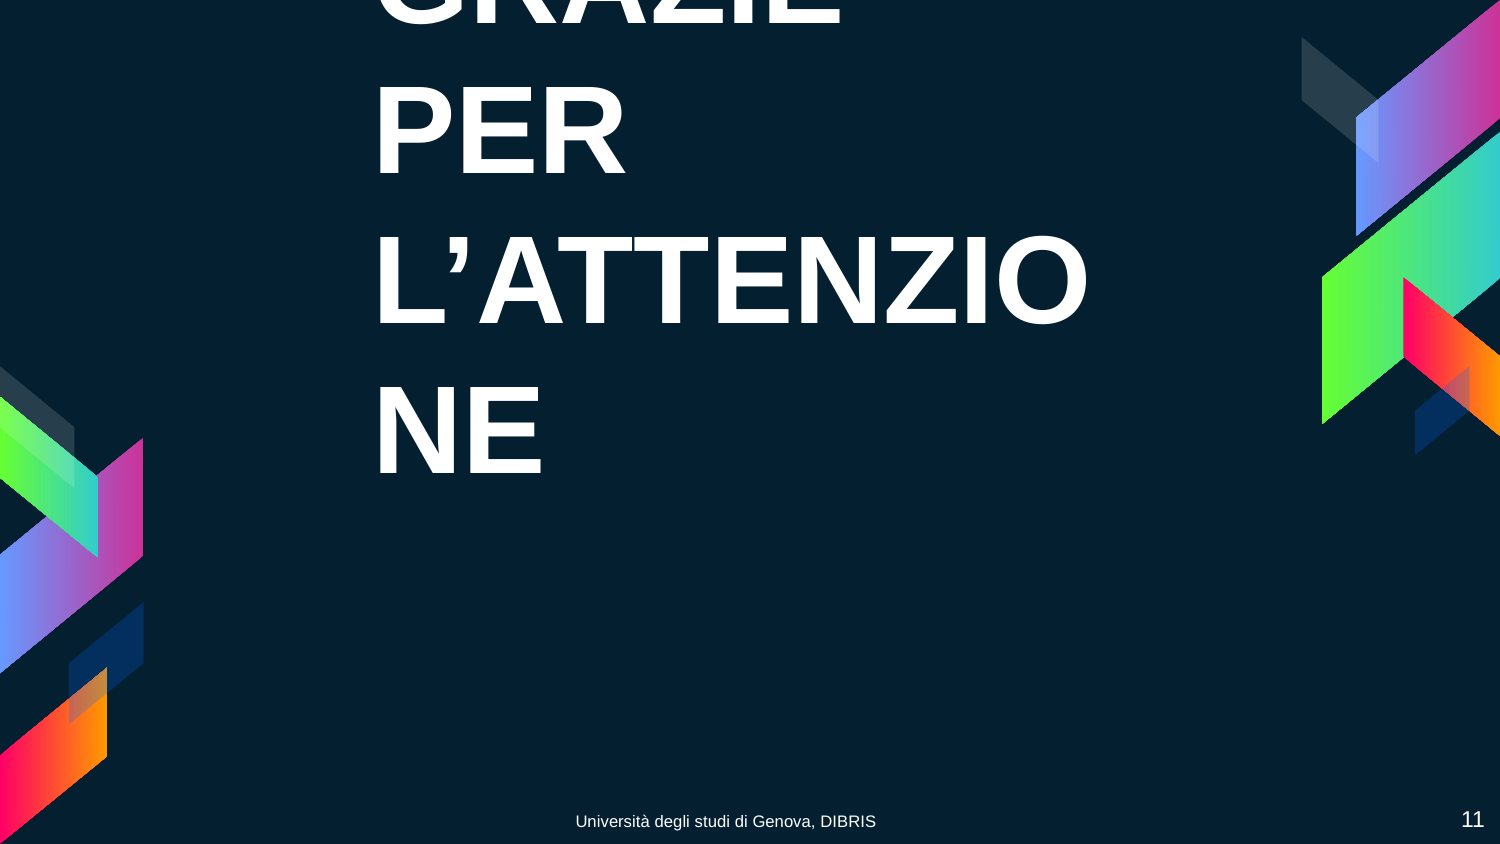

GRAZIE PER L’ATTENZIONE
11
Università degli studi di Genova, DIBRIS